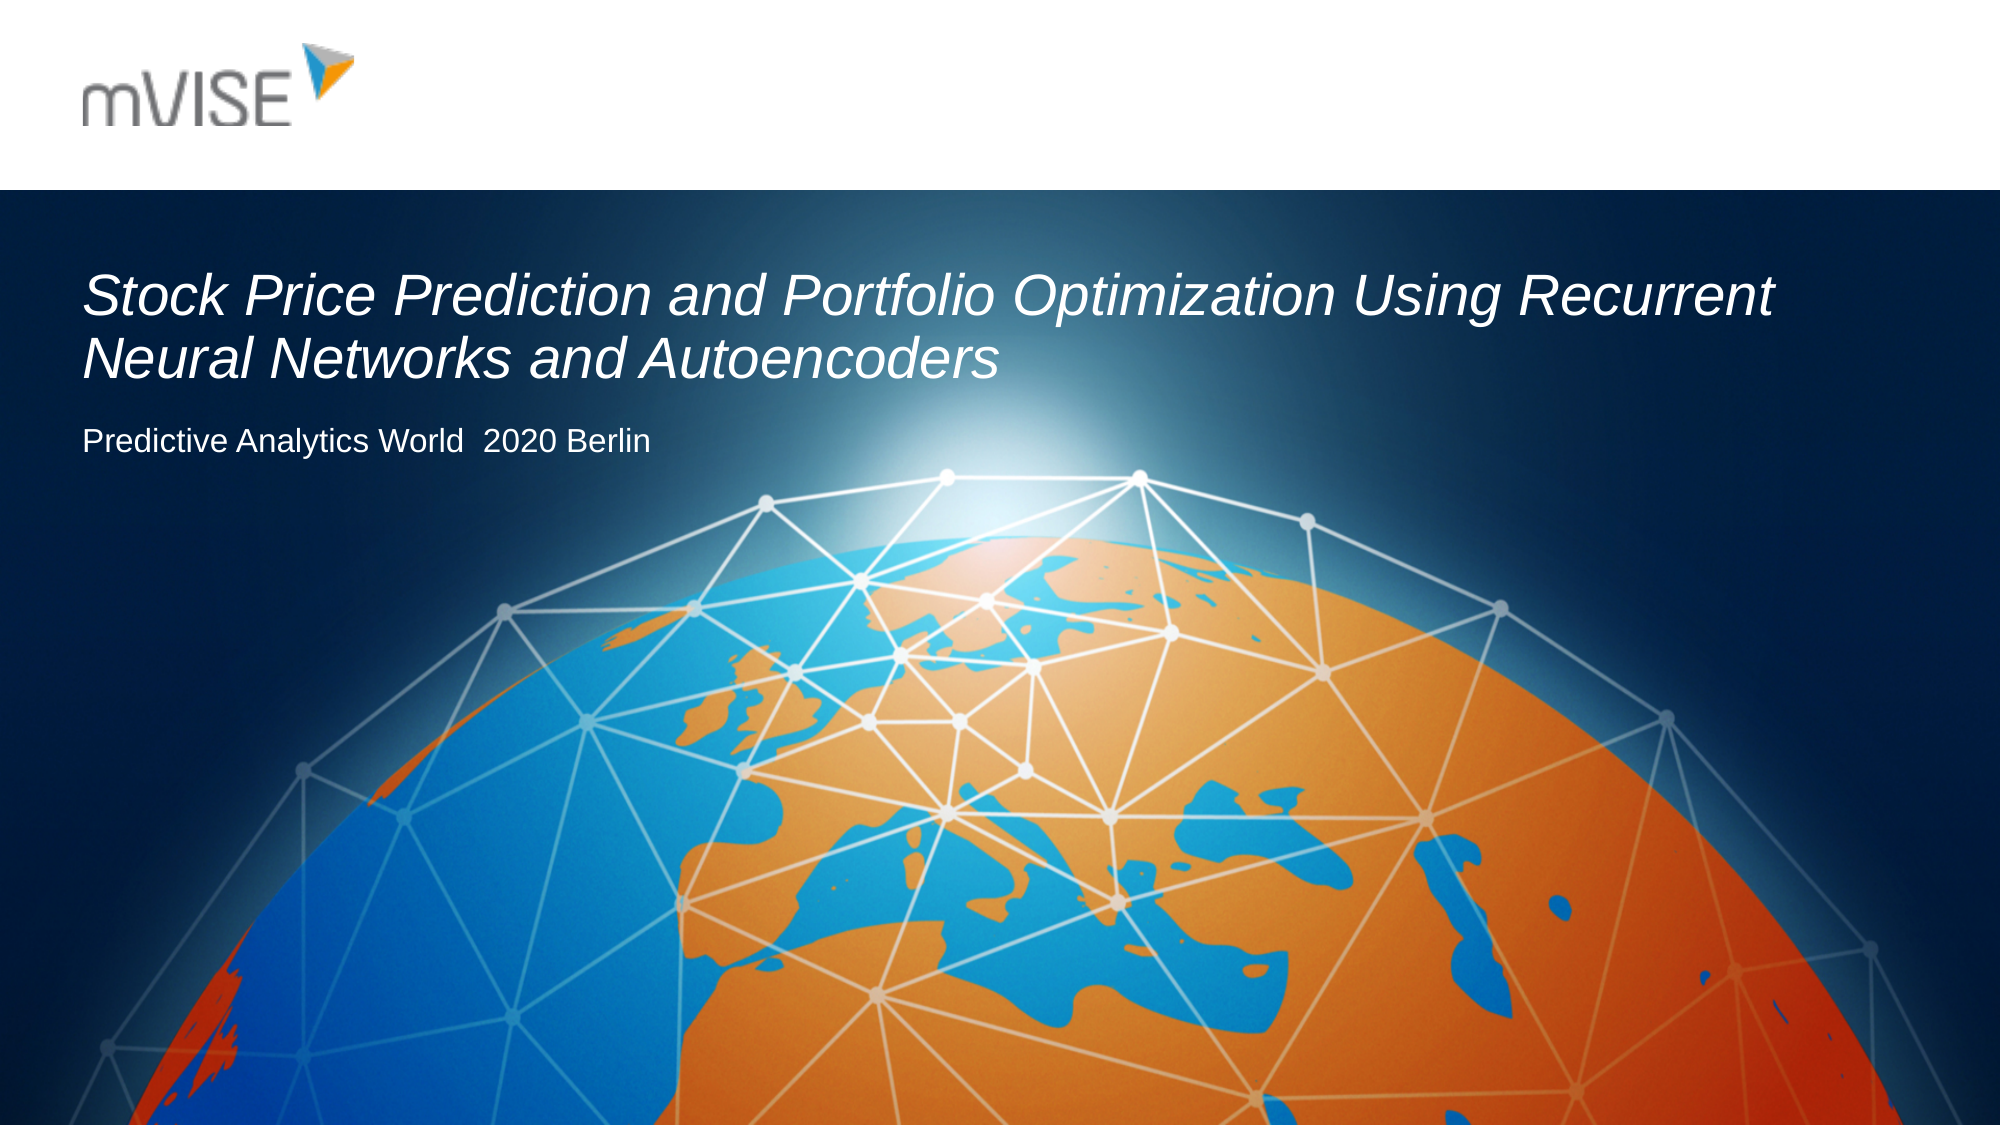

# Stock Price Prediction and Portfolio Optimization Using Recurrent Neural Networks and Autoencoders
Predictive Analytics World  2020 Berlin